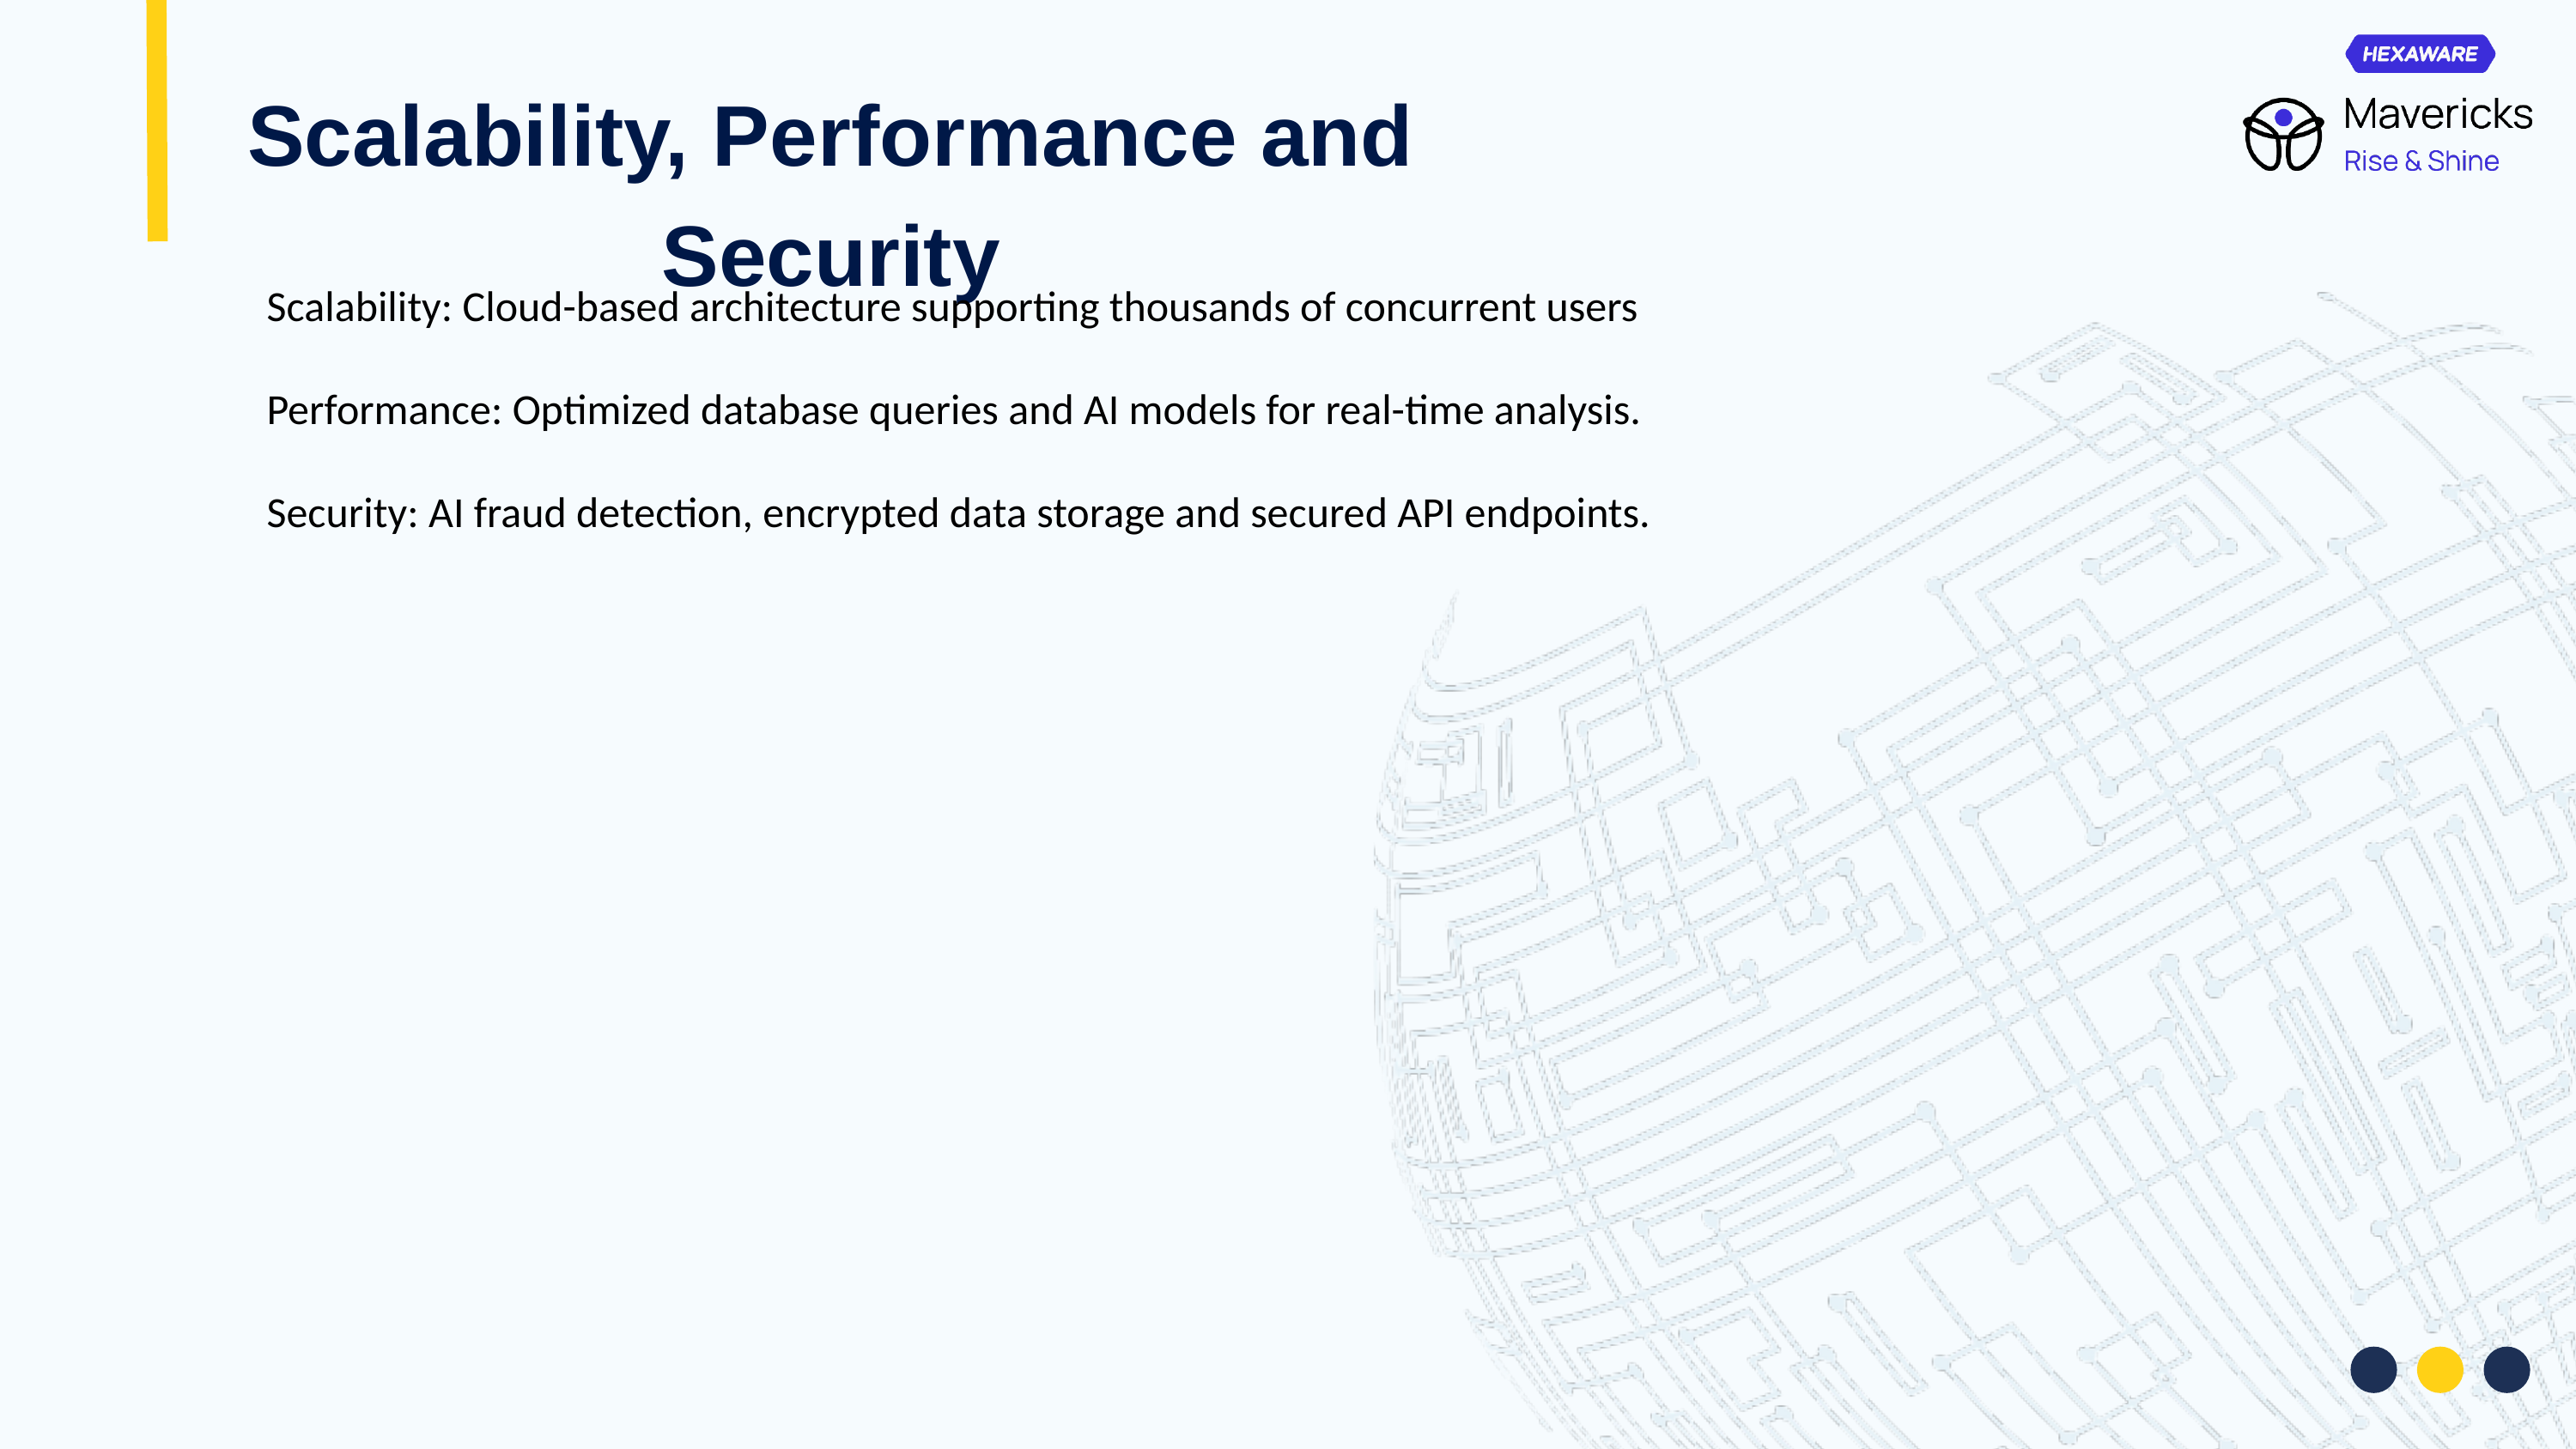

Scalability, Performance and Security

Scalability: Cloud-based architecture supporting thousands of concurrent users

Performance: Optimized database queries and AI models for real-time analysis.

Security: AI fraud detection, encrypted data storage and secured API endpoints.